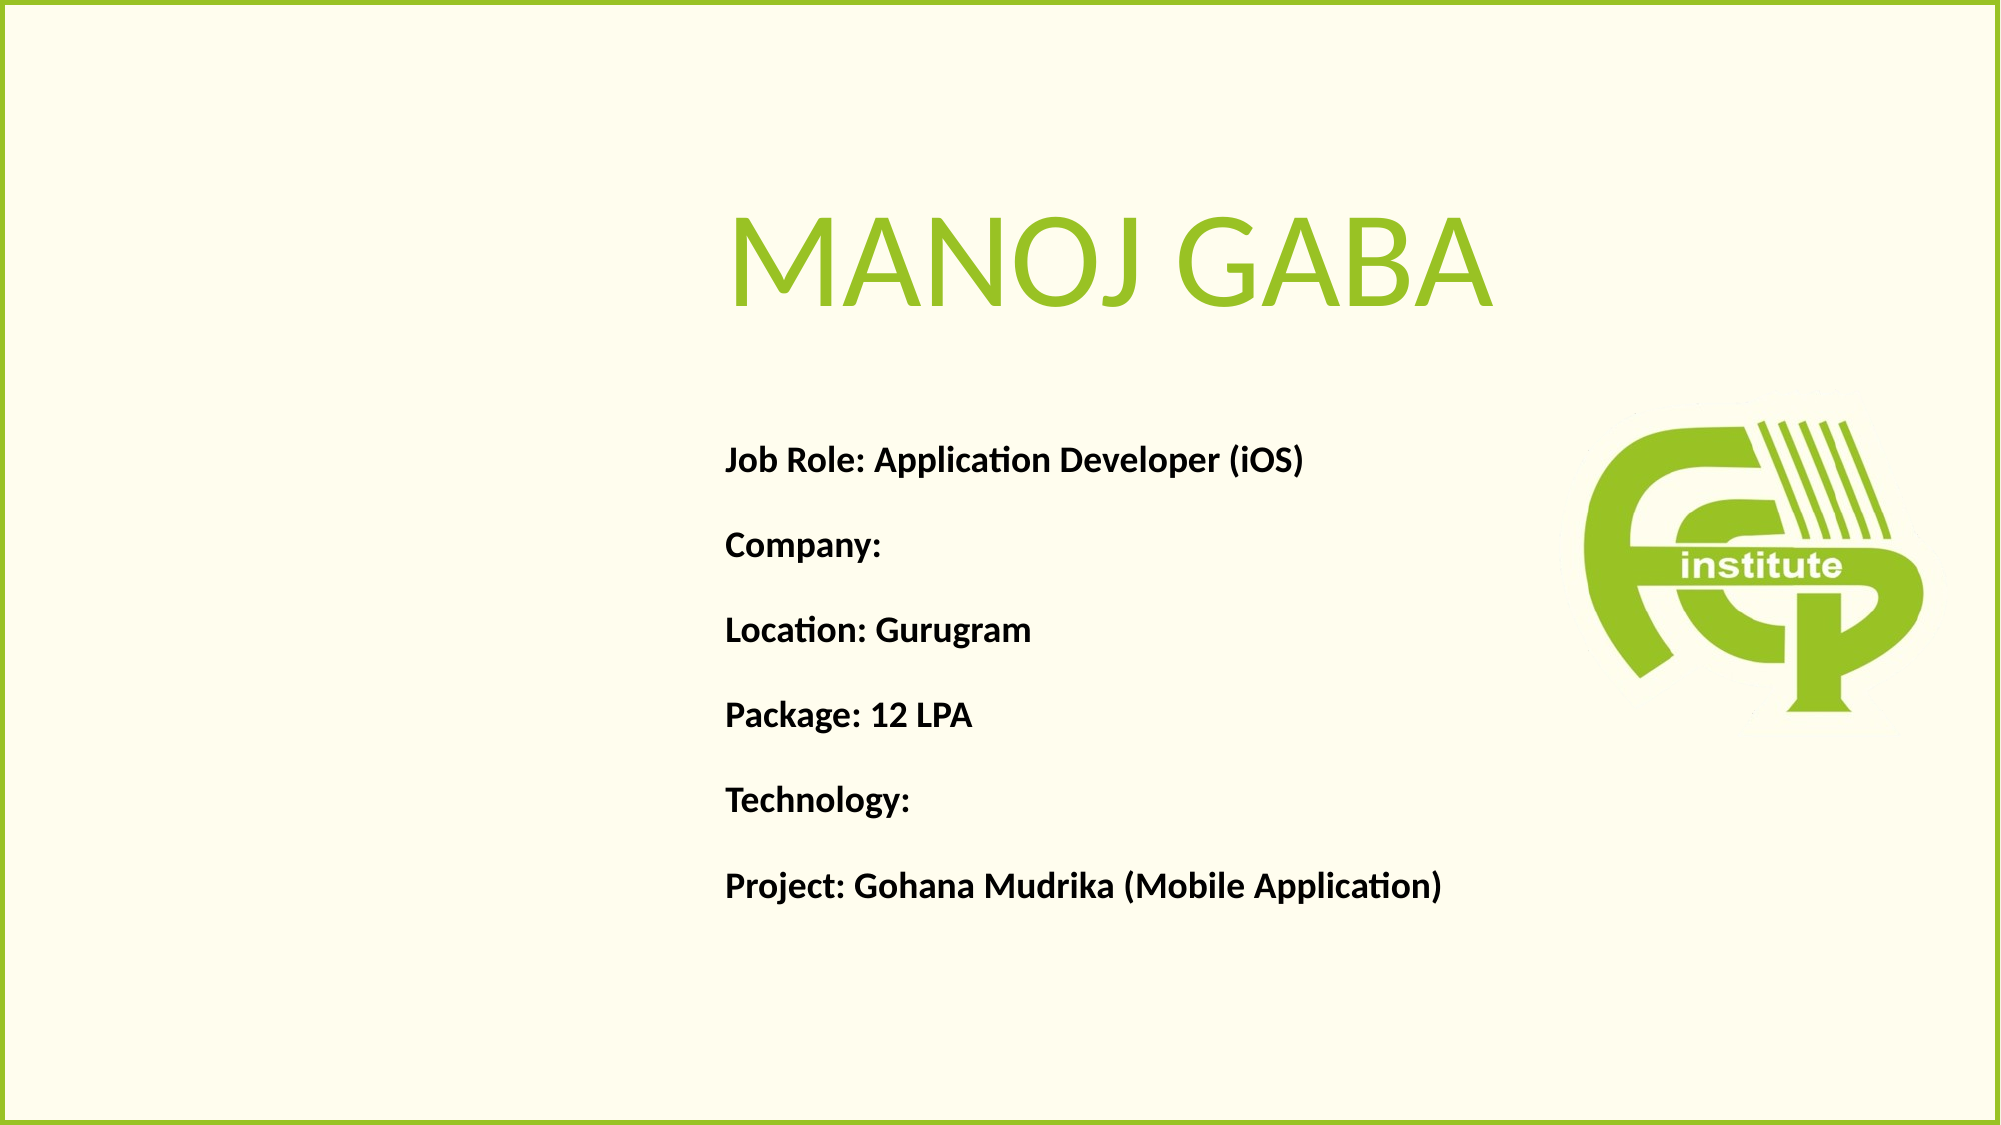

# MANOJ GABA
Job Role: Application Developer (iOS)
Company:
Location: Gurugram
Package: 12 LPA
Technology:
Project: Gohana Mudrika (Mobile Application)